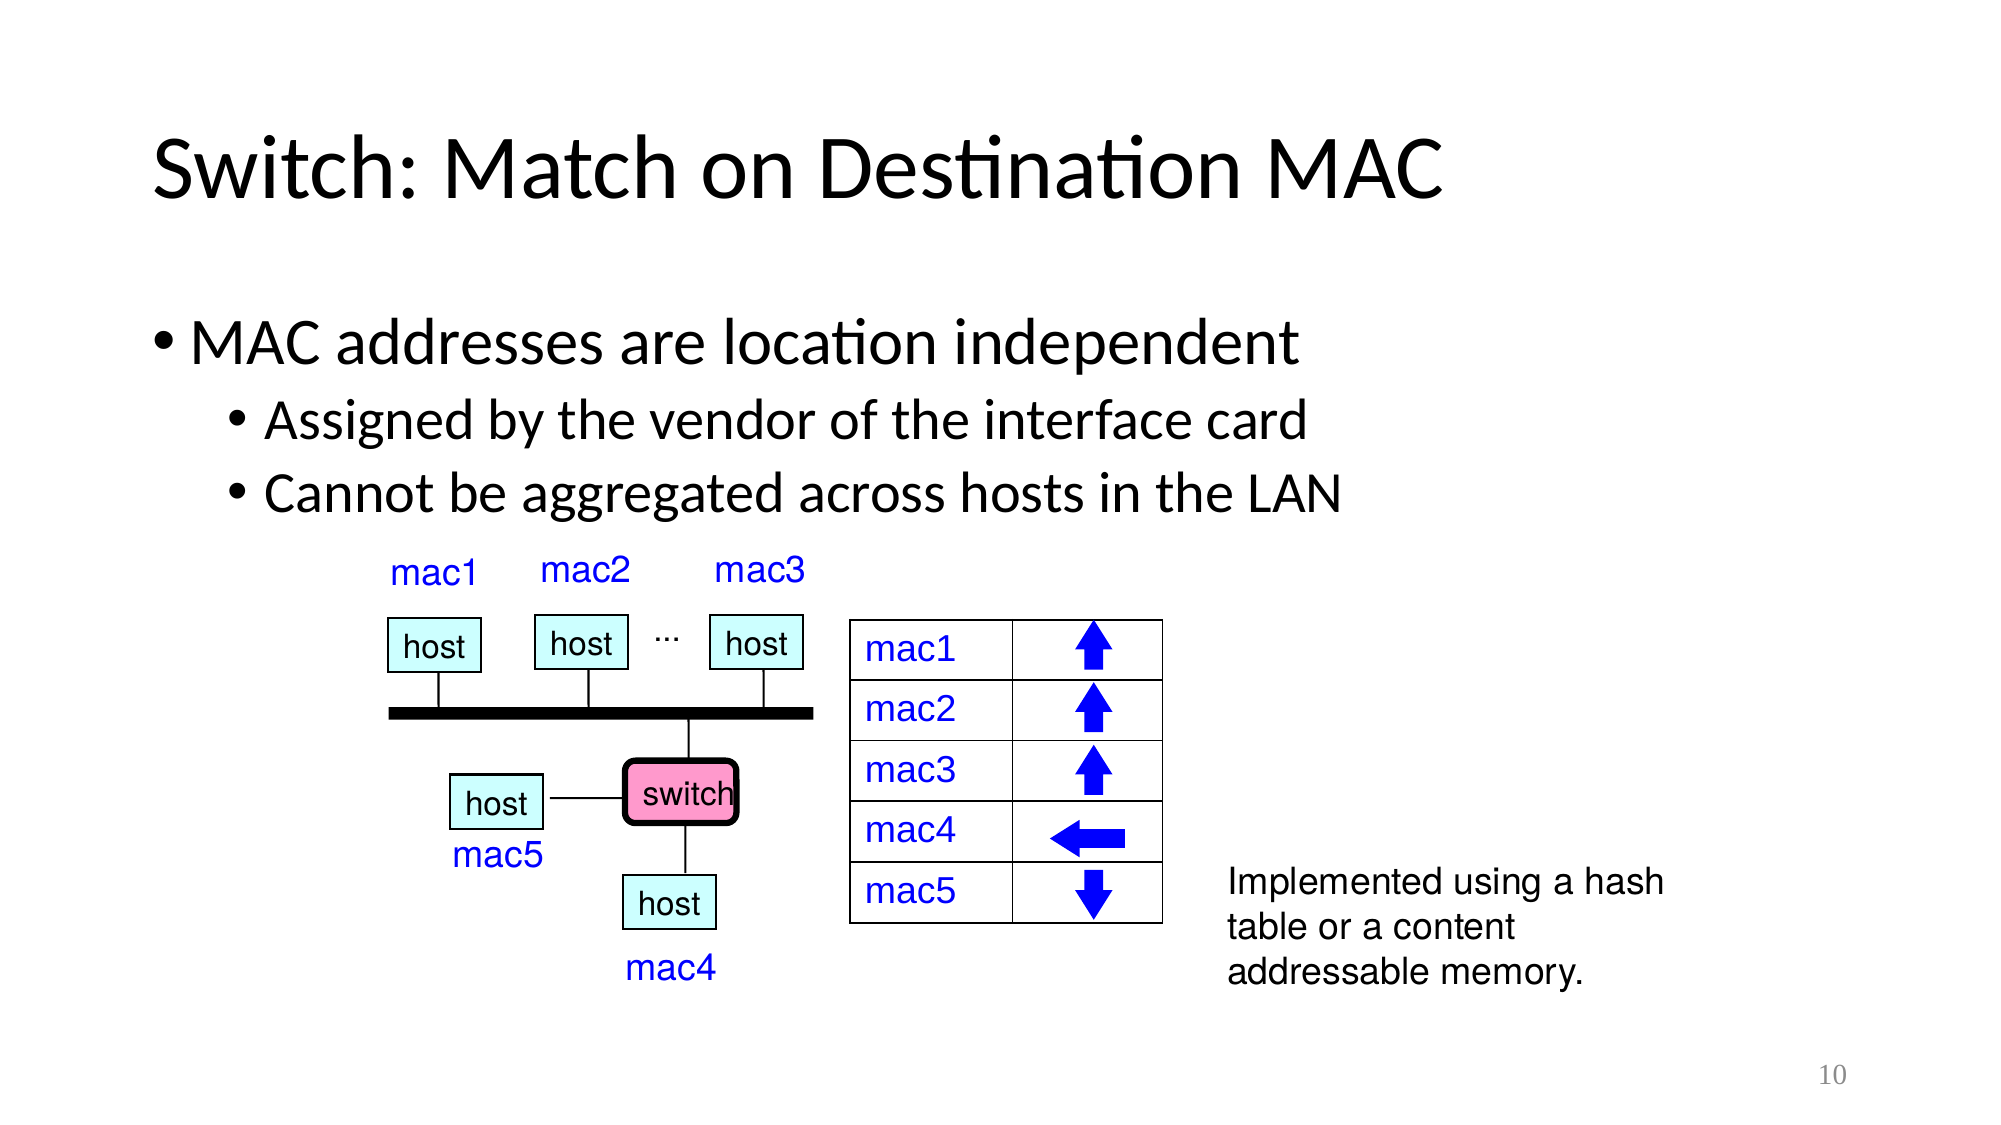

# Switch: Match on Destination MAC
MAC addresses are location independent
Assigned by the vendor of the interface card
Cannot be aggregated across hosts in the LAN
mac2
mac3
mac1
...
host
host
host
| mac1 |  |
| --- | --- |
| mac2 |  |
| mac3 |  |
| mac4 |  |
| mac5 |  |

switch
host

mac5

Implemented using a hash table or a content addressable memory.
host

mac4
10